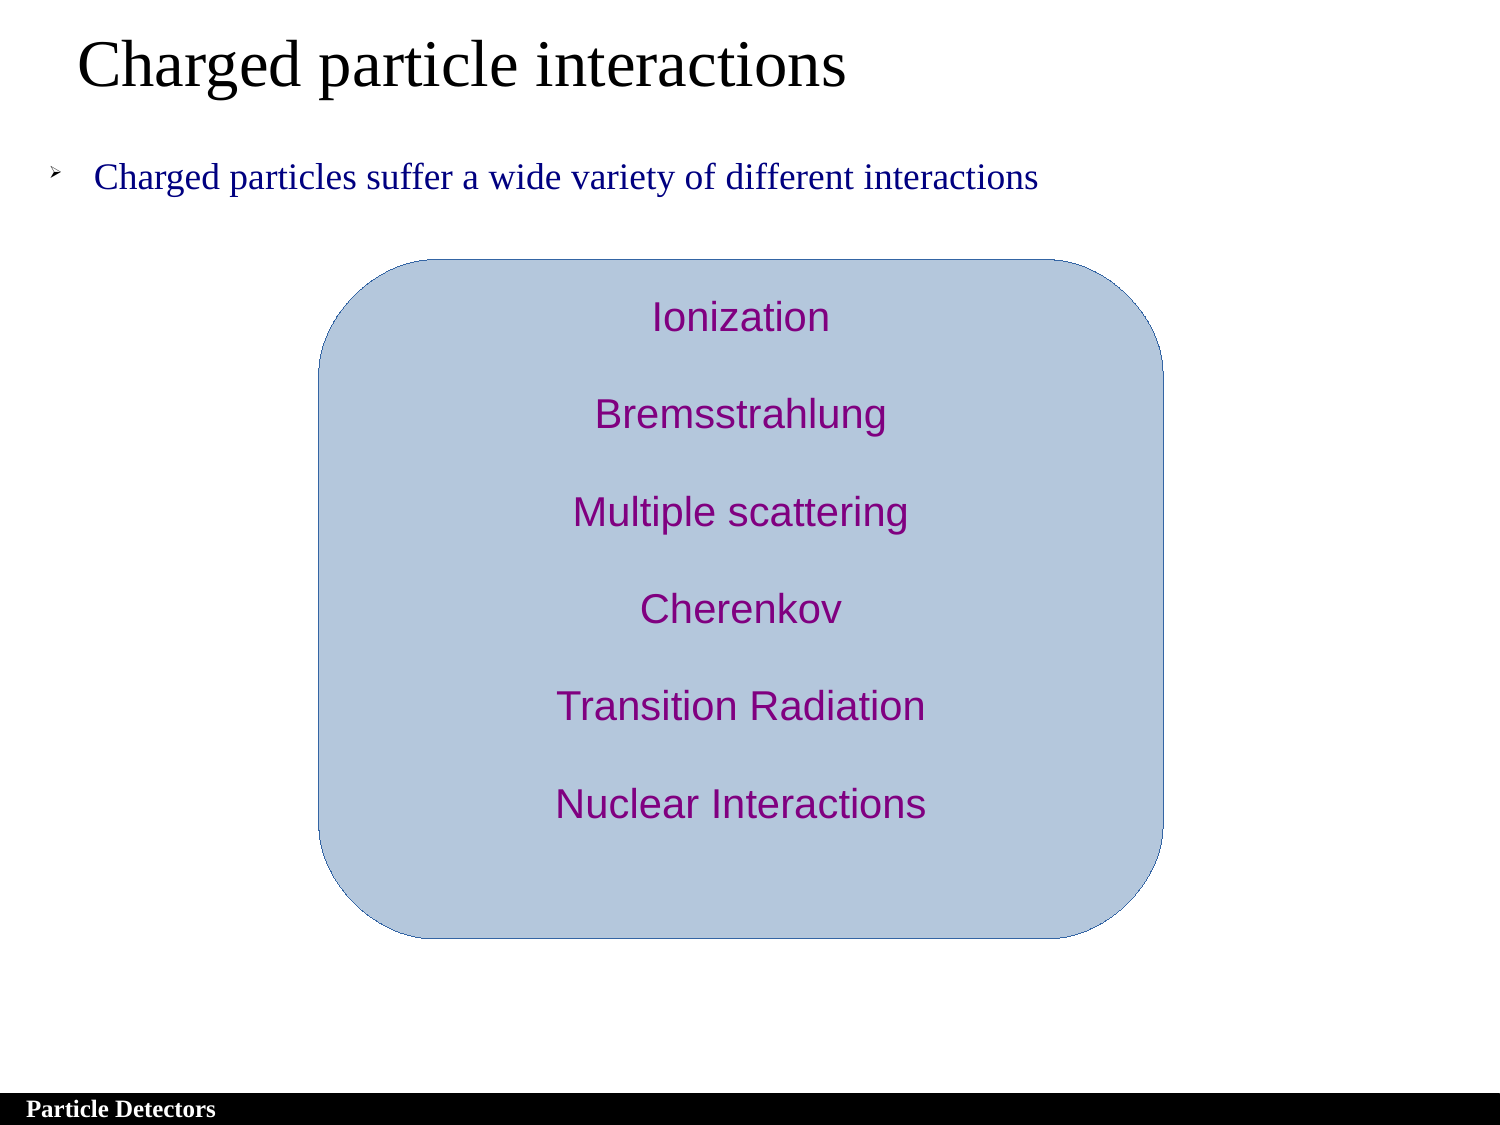

Charged particle interactions
 Charged particles suffer a wide variety of different interactions

Ionization
Bremsstrahlung
Multiple scattering
Cherenkov
Transition Radiation
Nuclear Interactions